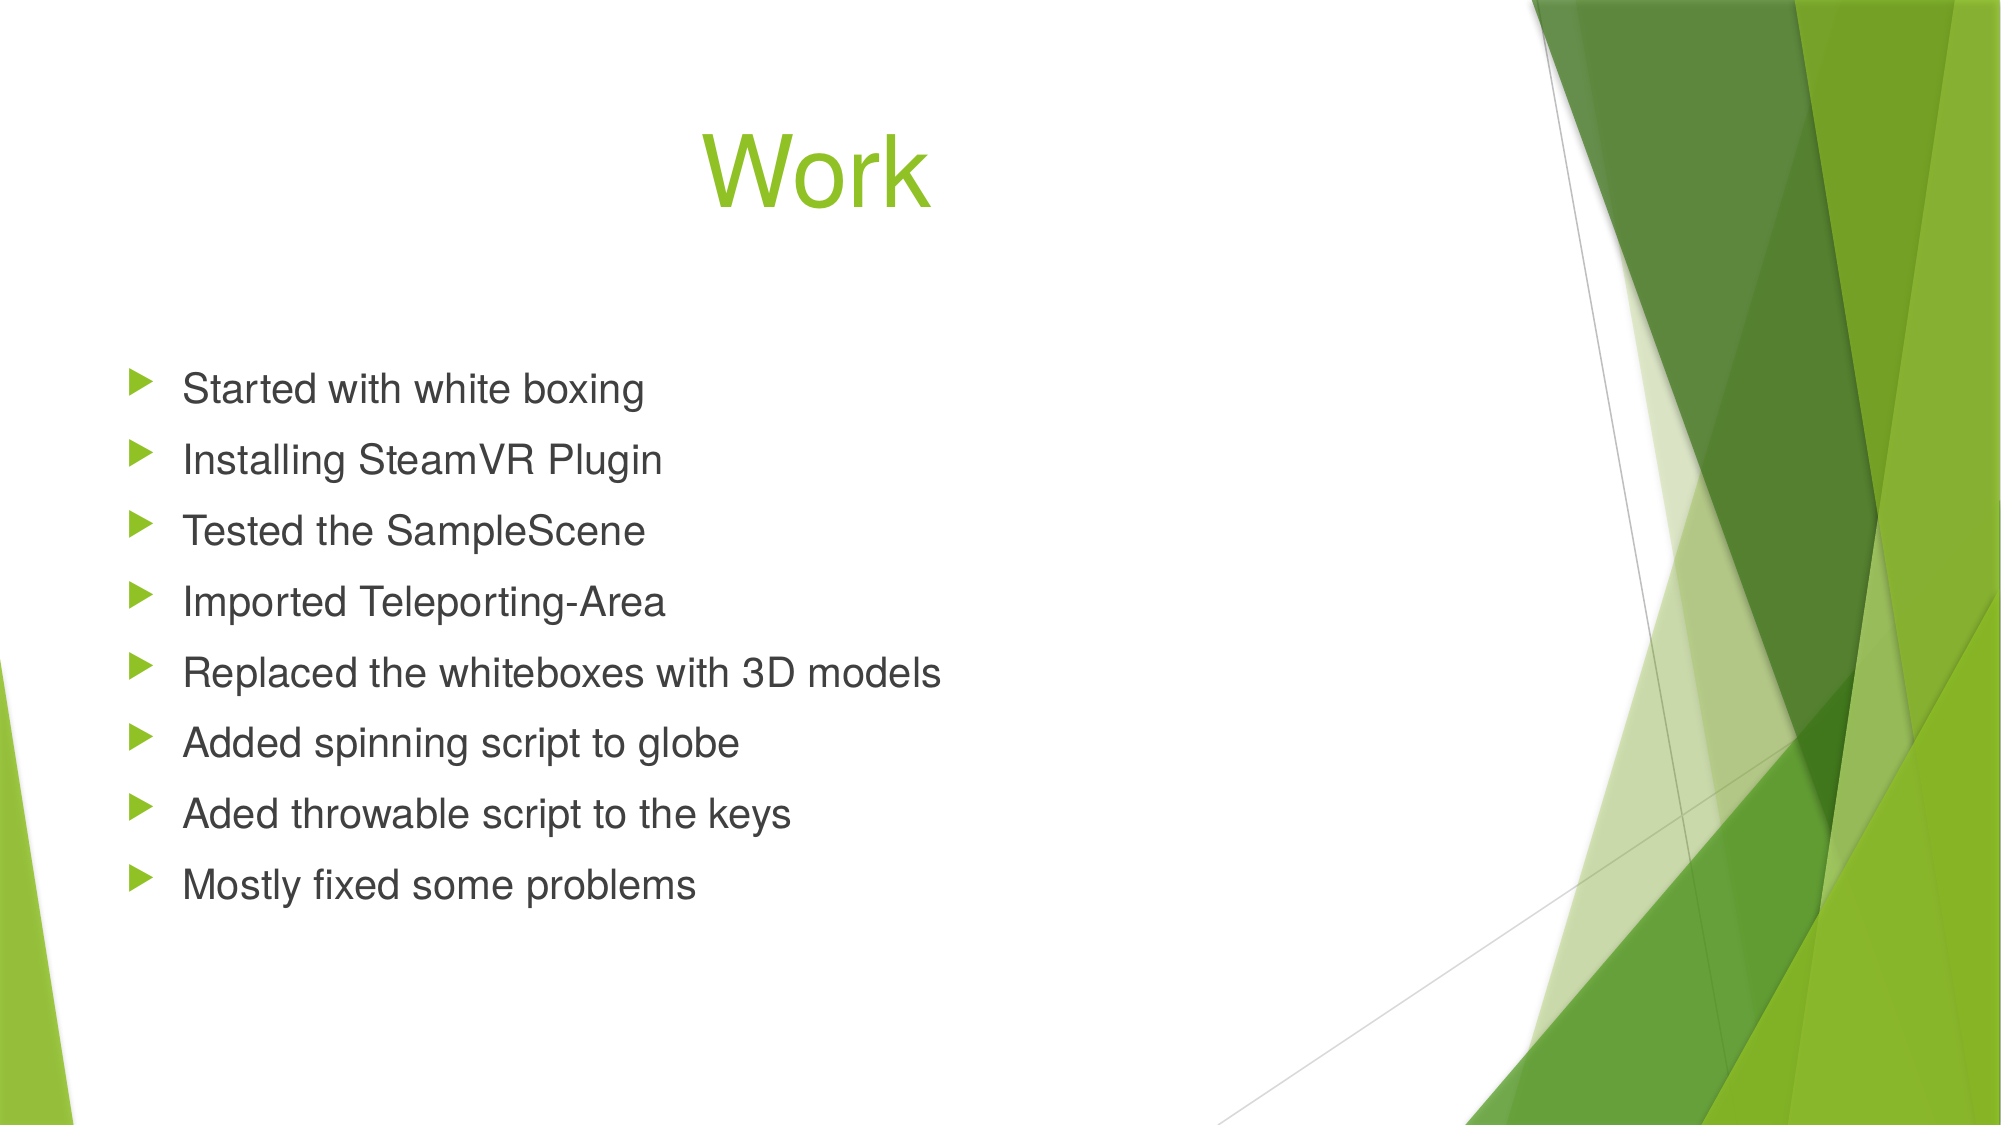

# Work
Started with white boxing
Installing SteamVR Plugin
Tested the SampleScene
Imported Teleporting-Area
Replaced the whiteboxes with 3D models
Added spinning script to globe
Aded throwable script to the keys
Mostly fixed some problems